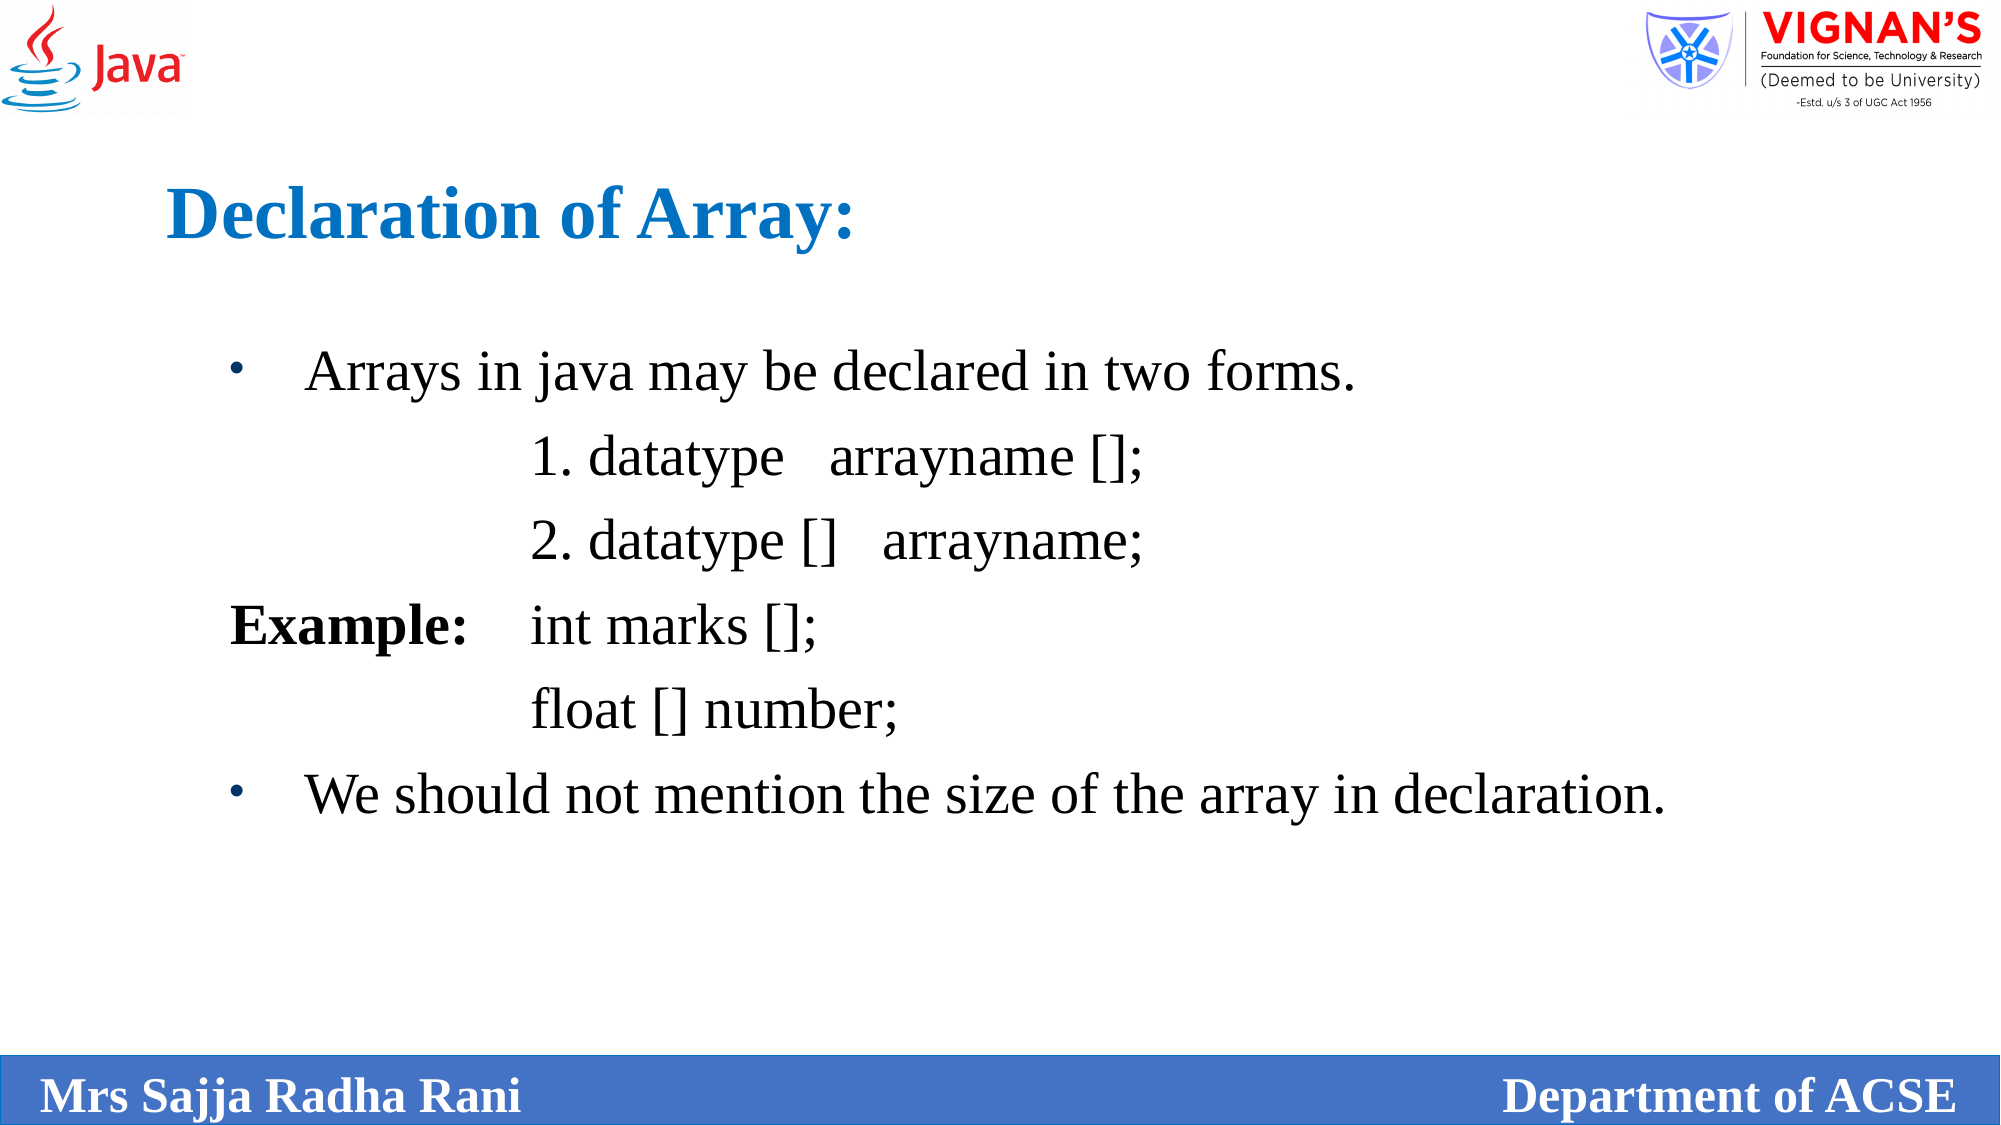

Declaration of Array:
Arrays in java may be declared in two forms.
		1. datatype   arrayname [];
		2. datatype []   arrayname;
Example: 	int marks [];
		float [] number;
We should not mention the size of the array in declaration.